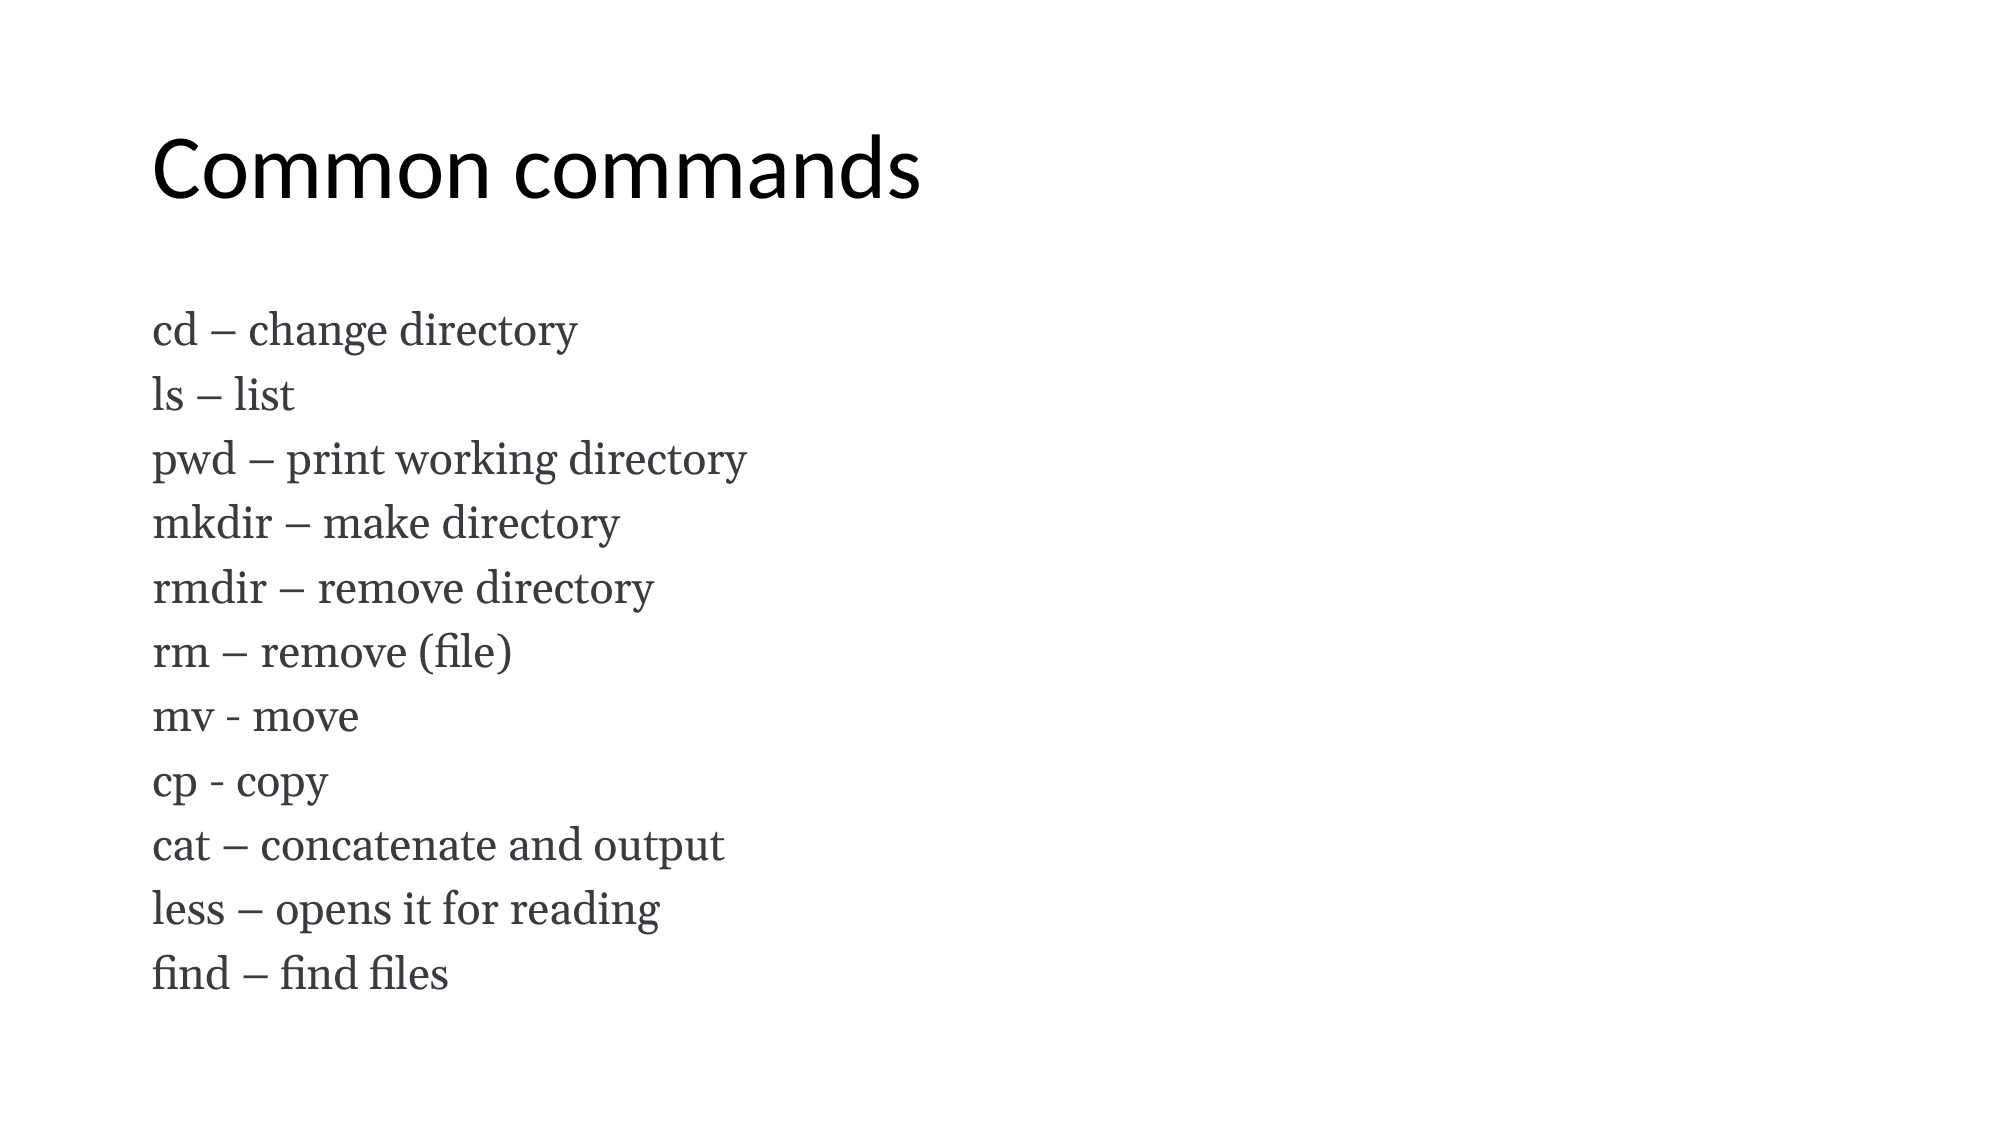

# Common commands
cd – change directory
ls – list
pwd – print working directory
mkdir – make directory
rmdir – remove directory
rm – remove (file)
mv - move
cp - copy
cat – concatenate and output
less – opens it for reading
find – find files